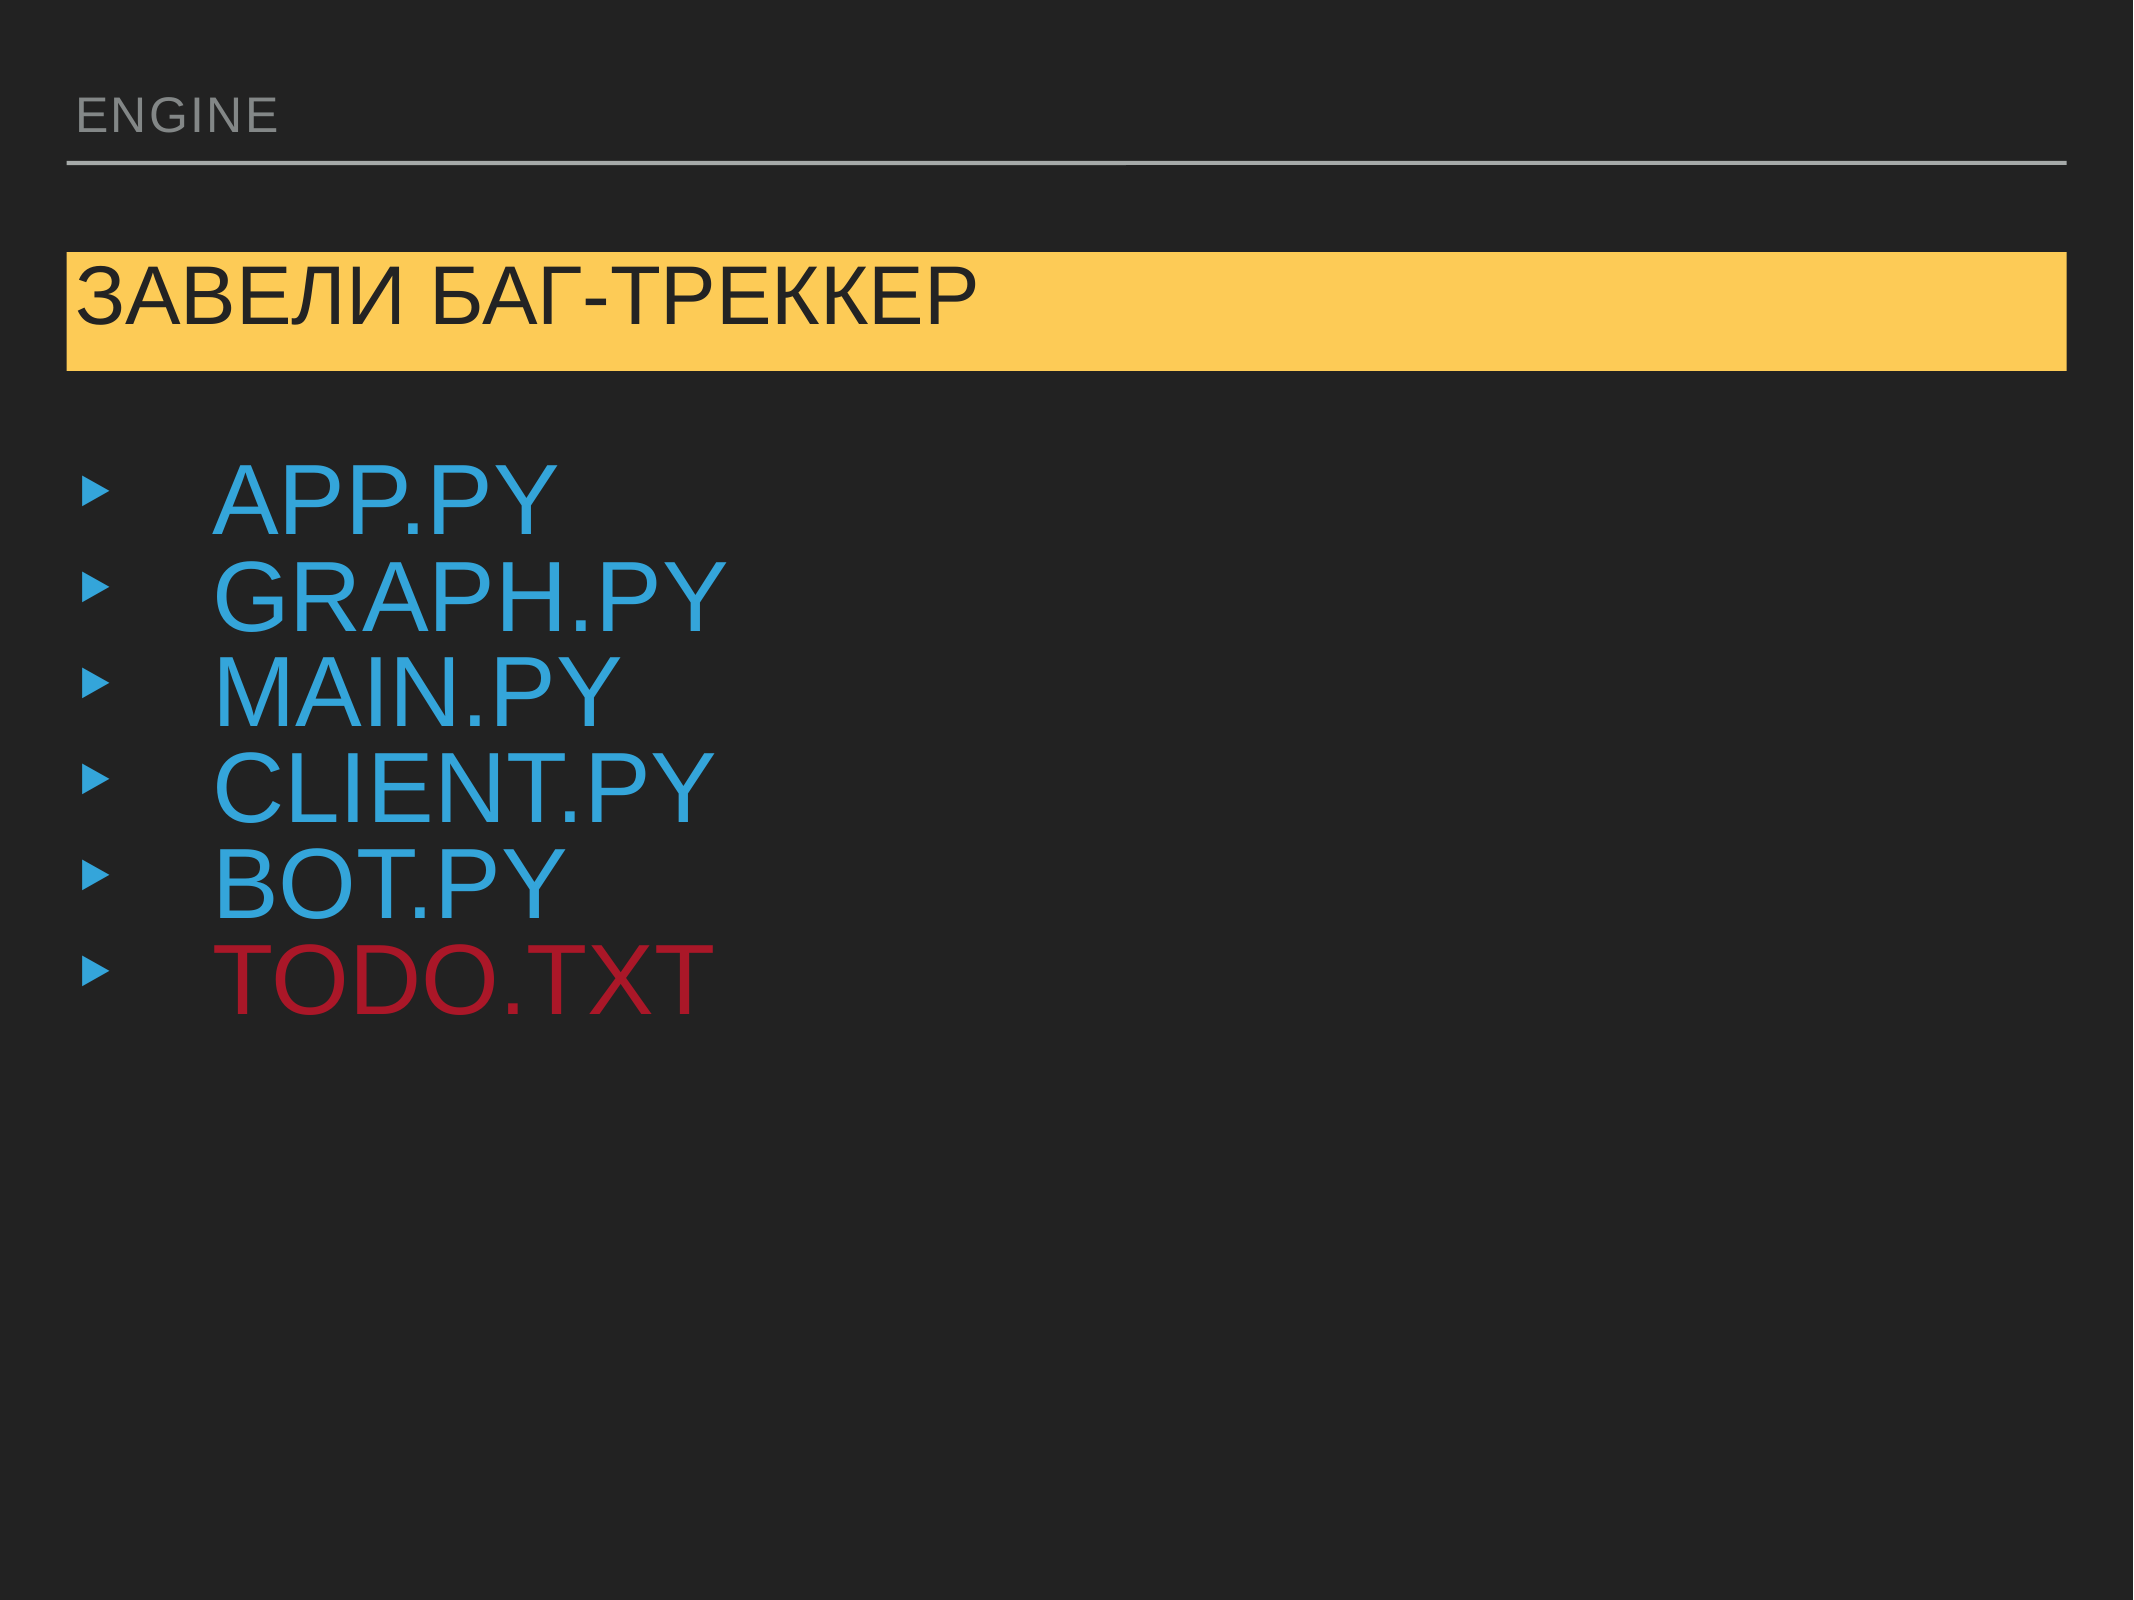

Engine
# Завели баг-треккер
app.py
graph.py
main.py
client.py
bot.py
TODO.txt